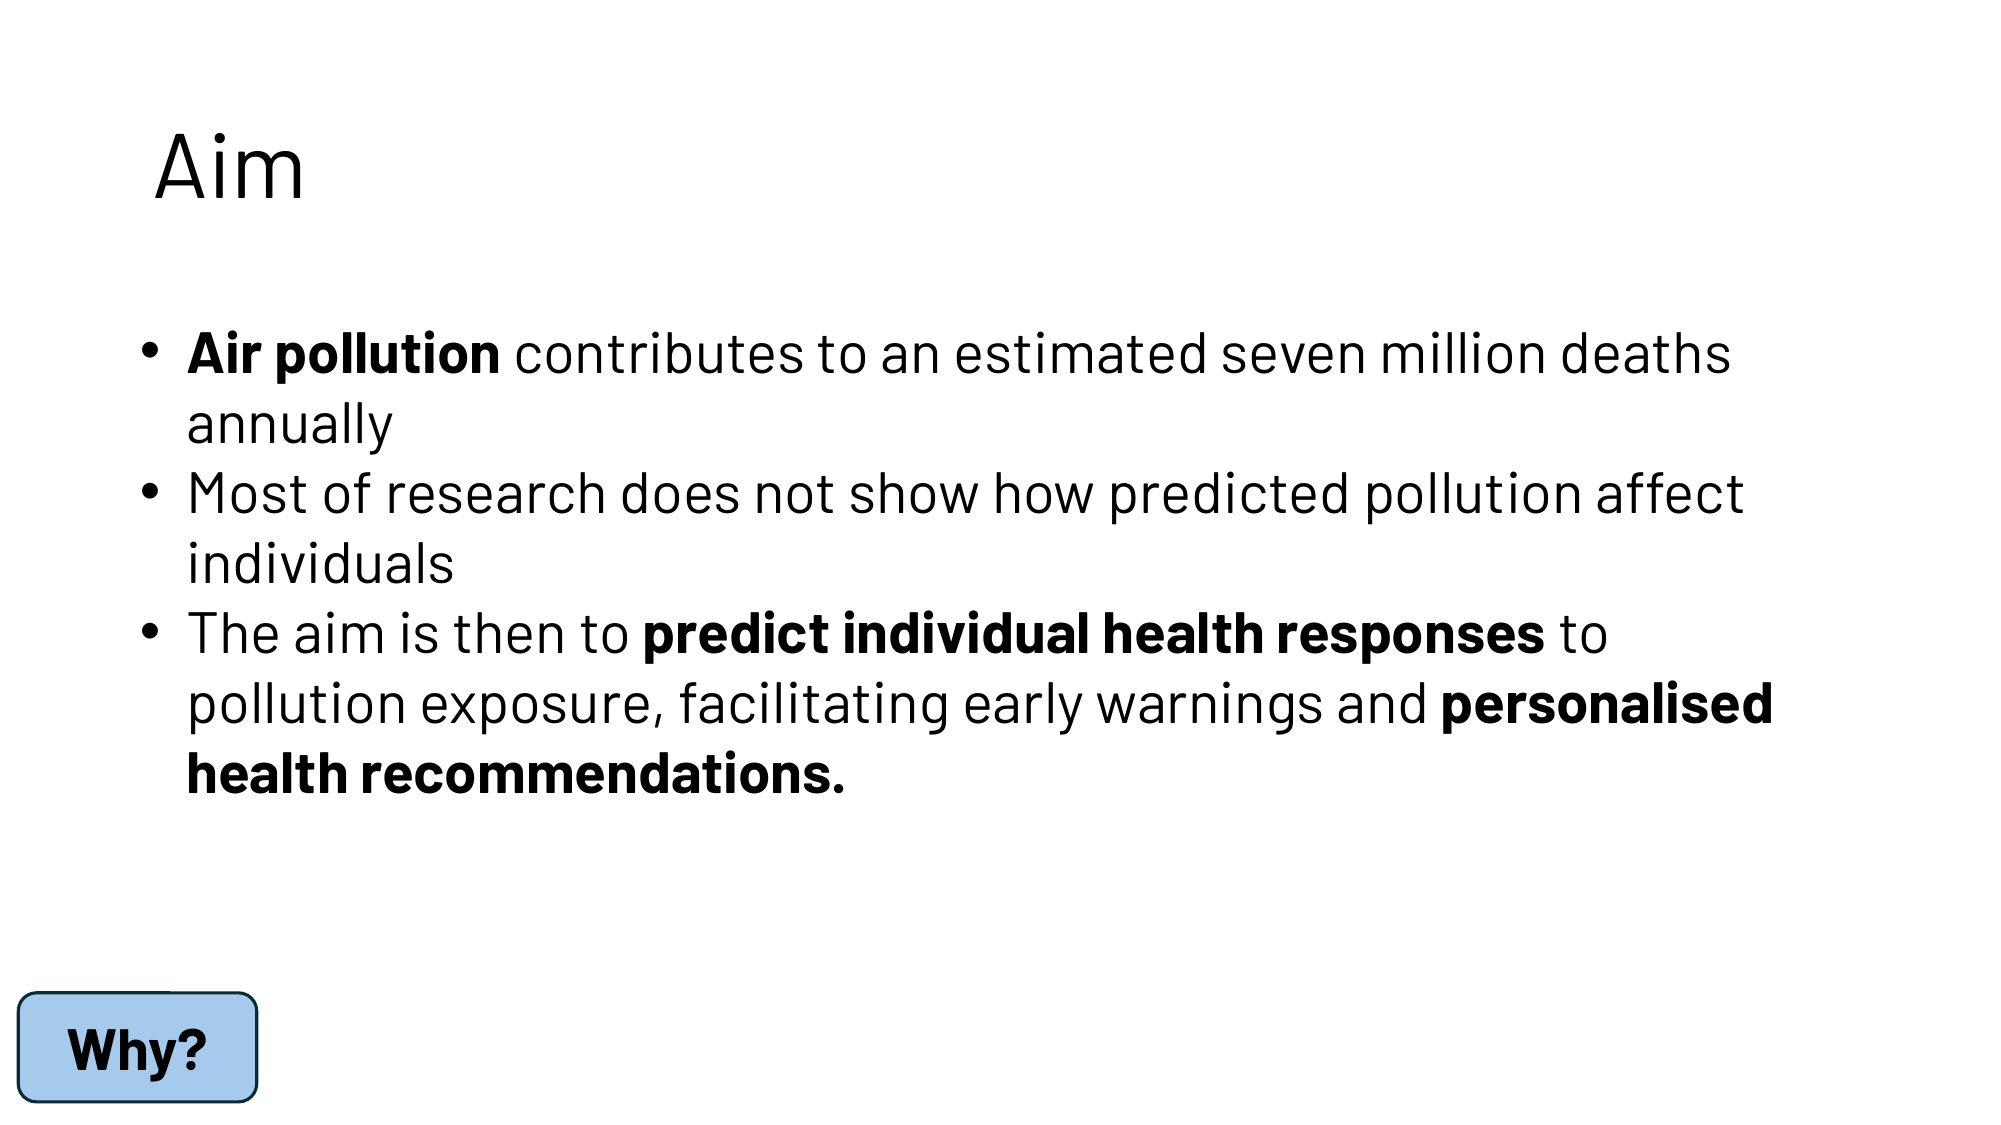

# Aim
Air pollution contributes to an estimated seven million deaths annually
Most of research does not show how predicted pollution affect individuals
The aim is then to predict individual health responses to pollution exposure, facilitating early warnings and personalised health recommendations.
Why?